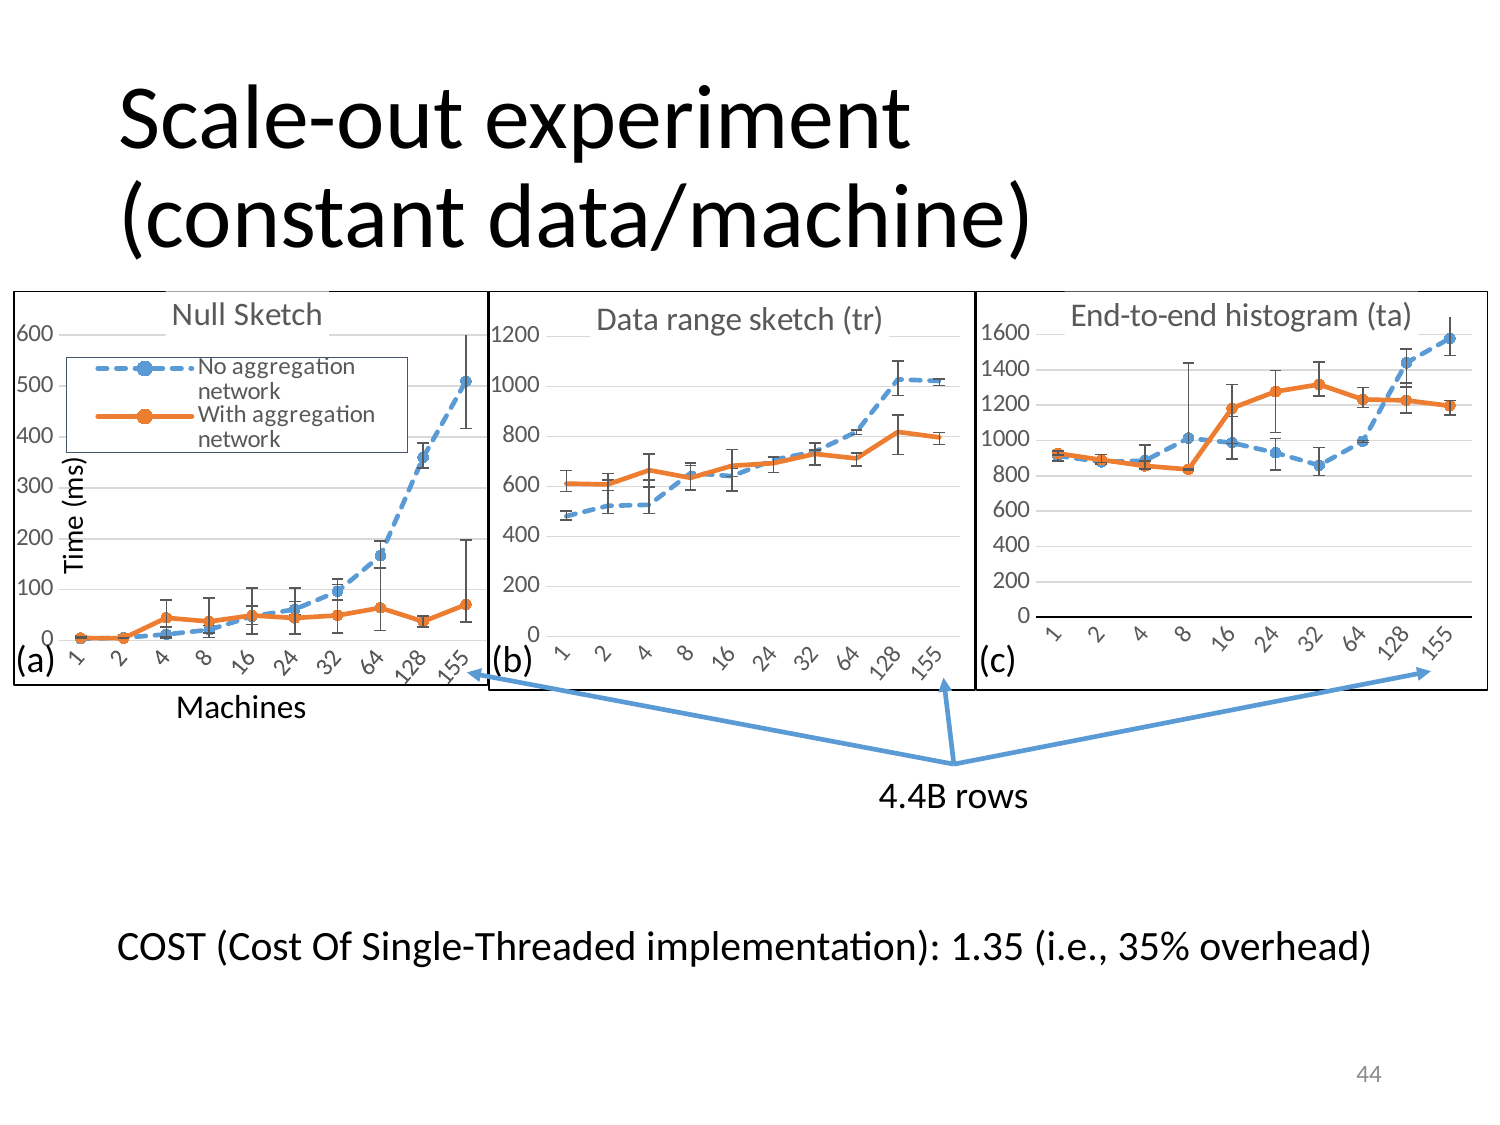

# Scale-out experiment (constant data/machine)

### Chart: Null Sketch

| Category | No aggregation network | With aggregation network |
|---|---|---|
| 1 | 3.4 | 5.0 |
| 2 | 5.6 | 4.6 |
| 4 | 12.2 | 44.6 |
| 8 | 21.0 | 37.4 |
| 16 | 47.4 | 49.4 |
| 24 | 61.2 | 44.2 |
| 32 | 96.6 | 49.4 |
| 64 | 166.4 | 64.2 |
| 128 | 359.6 | 37.4 |
| 155 | 509.4 | 70.6 |

### Chart: Data range sketch (tr)

| Category | No aggregation network | With aggregation network |
|---|---|---|
| 1 | 481.4 | 611.4 |
| 2 | 522.4 | 608.0 |
| 4 | 526.6 | 664.8 |
| 8 | 653.6 | 634.0 |
| 16 | 641.0 | 682.4 |
| 24 | 706.4 | 692.8 |
| 32 | 739.2 | 730.0 |
| 64 | 818.0 | 711.8 |
| 128 | 1027.8 | 817.6 |
| 155 | 1021.4 | 796.0 |

### Chart: End-to-end histogram (ta)

| Category | No aggregation network | With aggregation network |
|---|---|---|
| 1 | 913.6 | 927.2 |
| 2 | 879.4 | 890.8 |
| 4 | 886.4 | 856.6 |
| 8 | 1014.0 | 836.6 |
| 16 | 987.6 | 1183.2 |
| 24 | 930.8 | 1277.6 |
| 32 | 859.6 | 1317.8 |
| 64 | 995.8 | 1232.8 |
| 128 | 1440.0 | 1227.6 |
| 155 | 1578.8 | 1196.8 |
Time (ms)
(a)
(b)
(c)
Machines
4.4B rows
COST (Cost Of Single-Threaded implementation): 1.35 (i.e., 35% overhead)
44